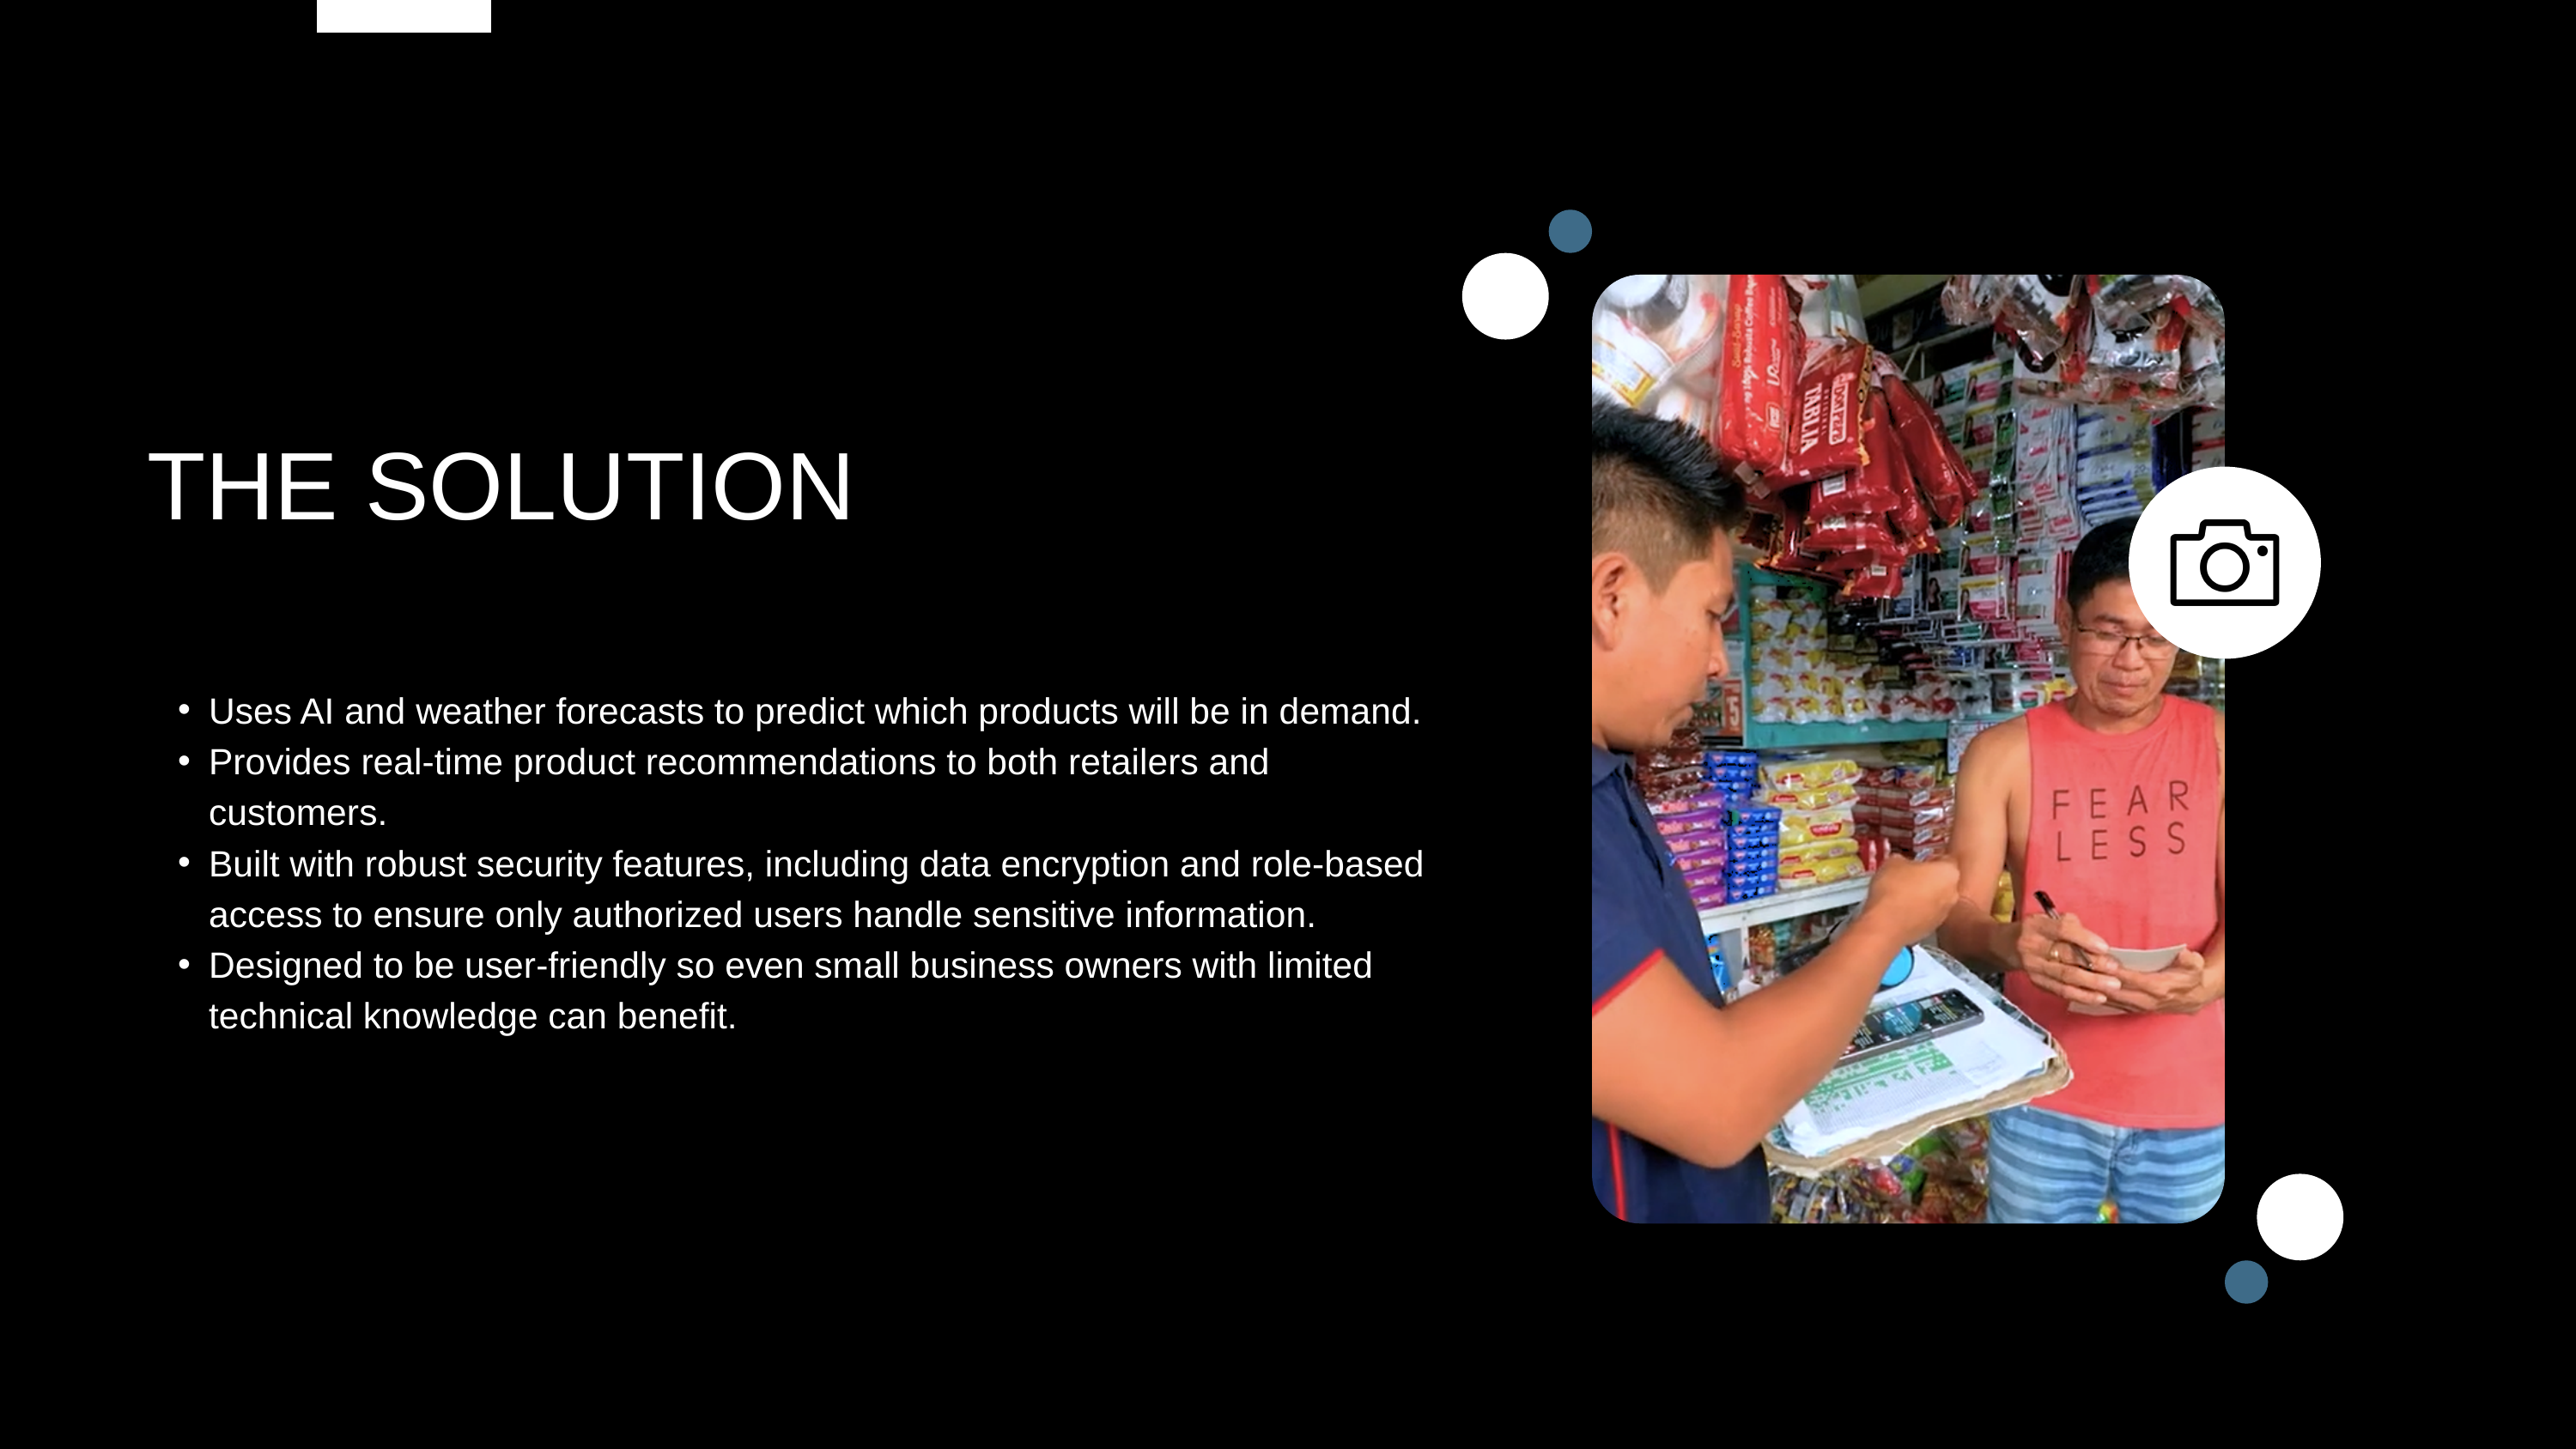

THE SOLUTION

Uses AI and weather forecasts to predict which products will be in demand.
Provides real-time product recommendations to both retailers and customers.
Built with robust security features, including data encryption and role-based access to ensure only authorized users handle sensitive information.
Designed to be user-friendly so even small business owners with limited technical knowledge can benefit.